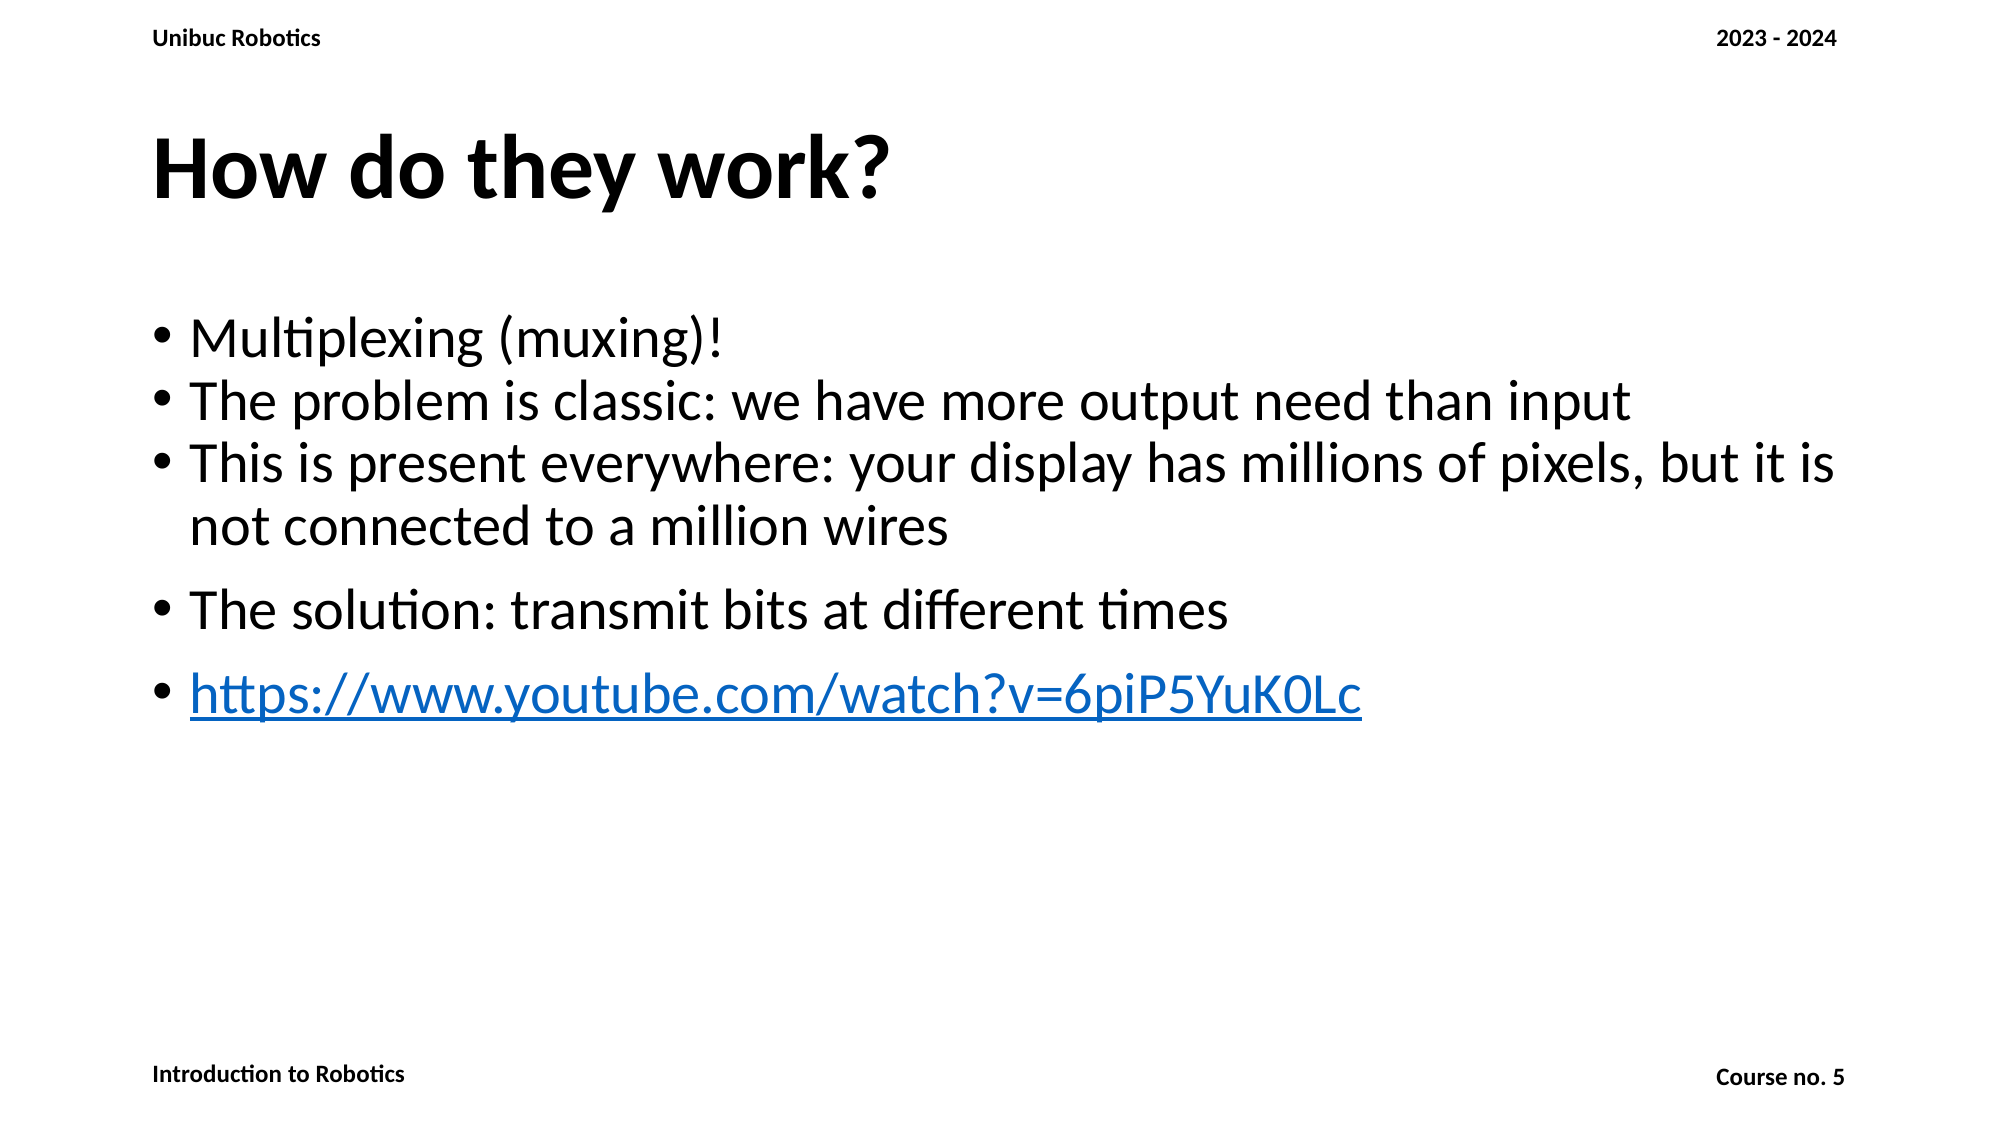

# How do they work?
Multiplexing (muxing)!
The problem is classic: we have more output need than input
This is present everywhere: your display has millions of pixels, but it is not connected to a million wires
The solution: transmit bits at different times
https://www.youtube.com/watch?v=6piP5YuK0Lc